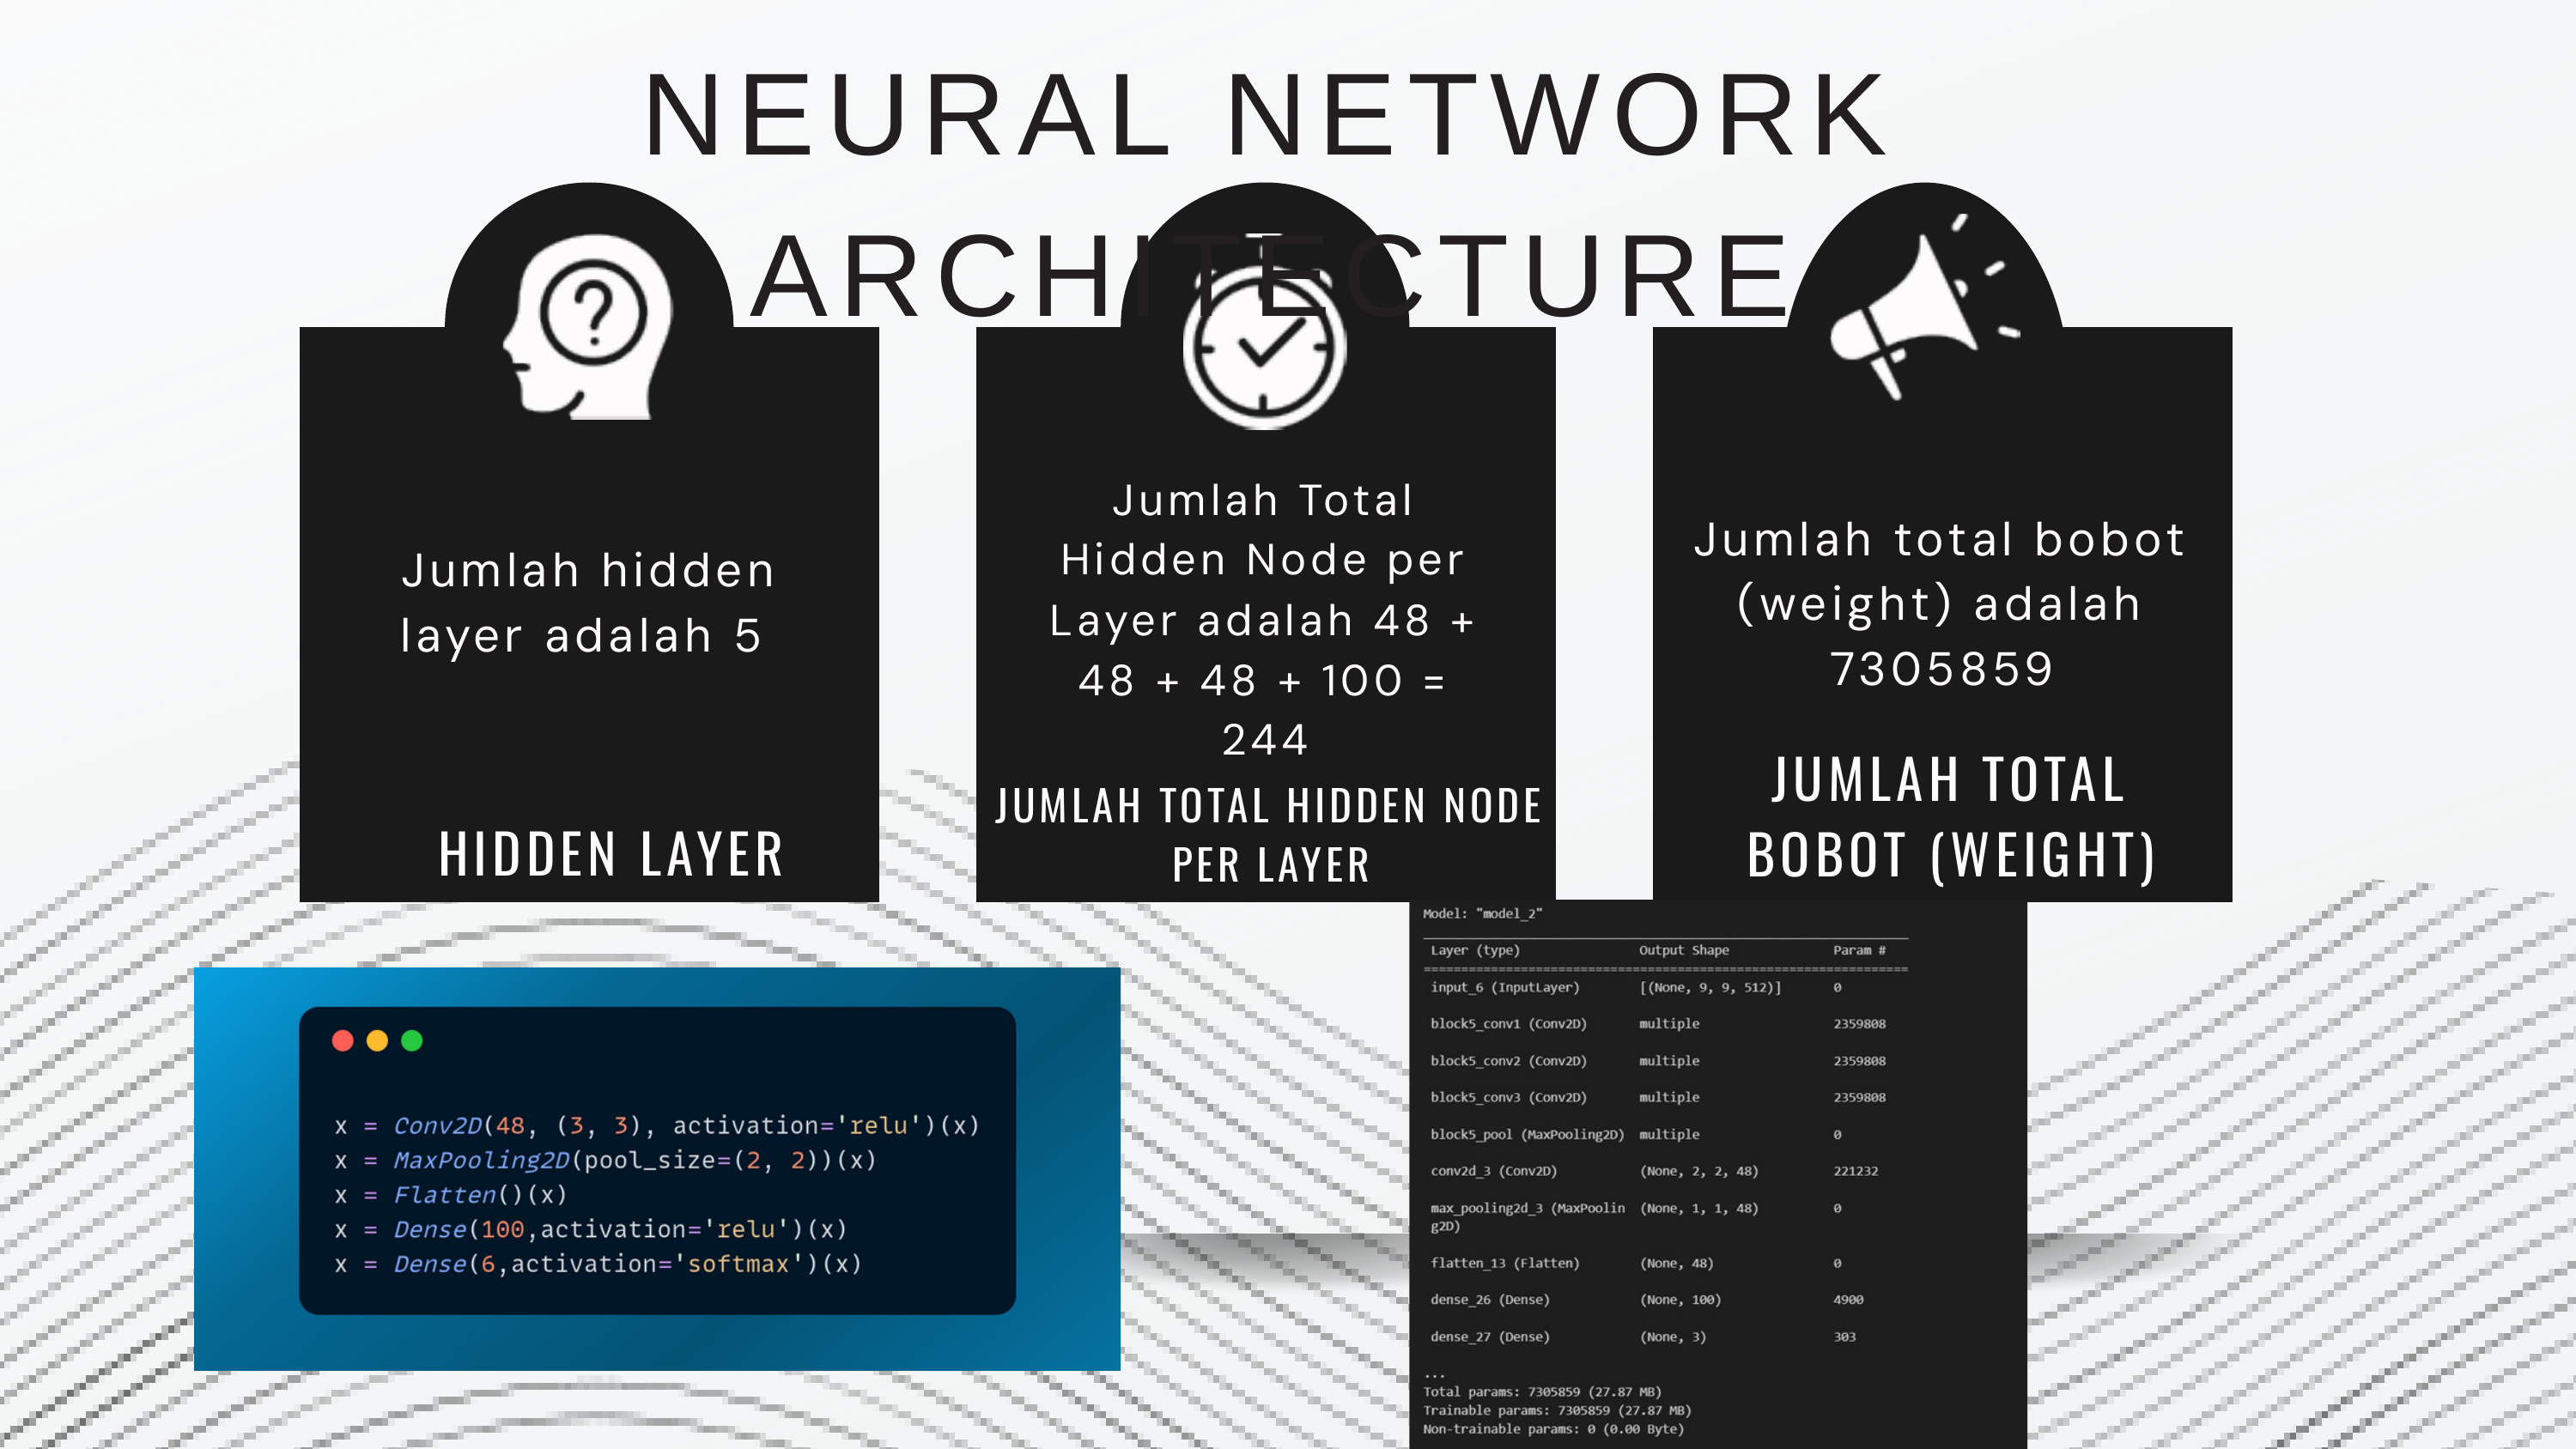

NEURAL NETWORK ARCHITECTURE

Jumlah Total Hidden Node per Layer adalah 48 + 48 + 48 + 100 = 244
Jumlah total bobot (weight) adalah 7305859
Jumlah hidden layer adalah 5

JUMLAH TOTAL BOBOT (WEIGHT)

JUMLAH TOTAL HIDDEN NODE PER LAYER

HIDDEN LAYER